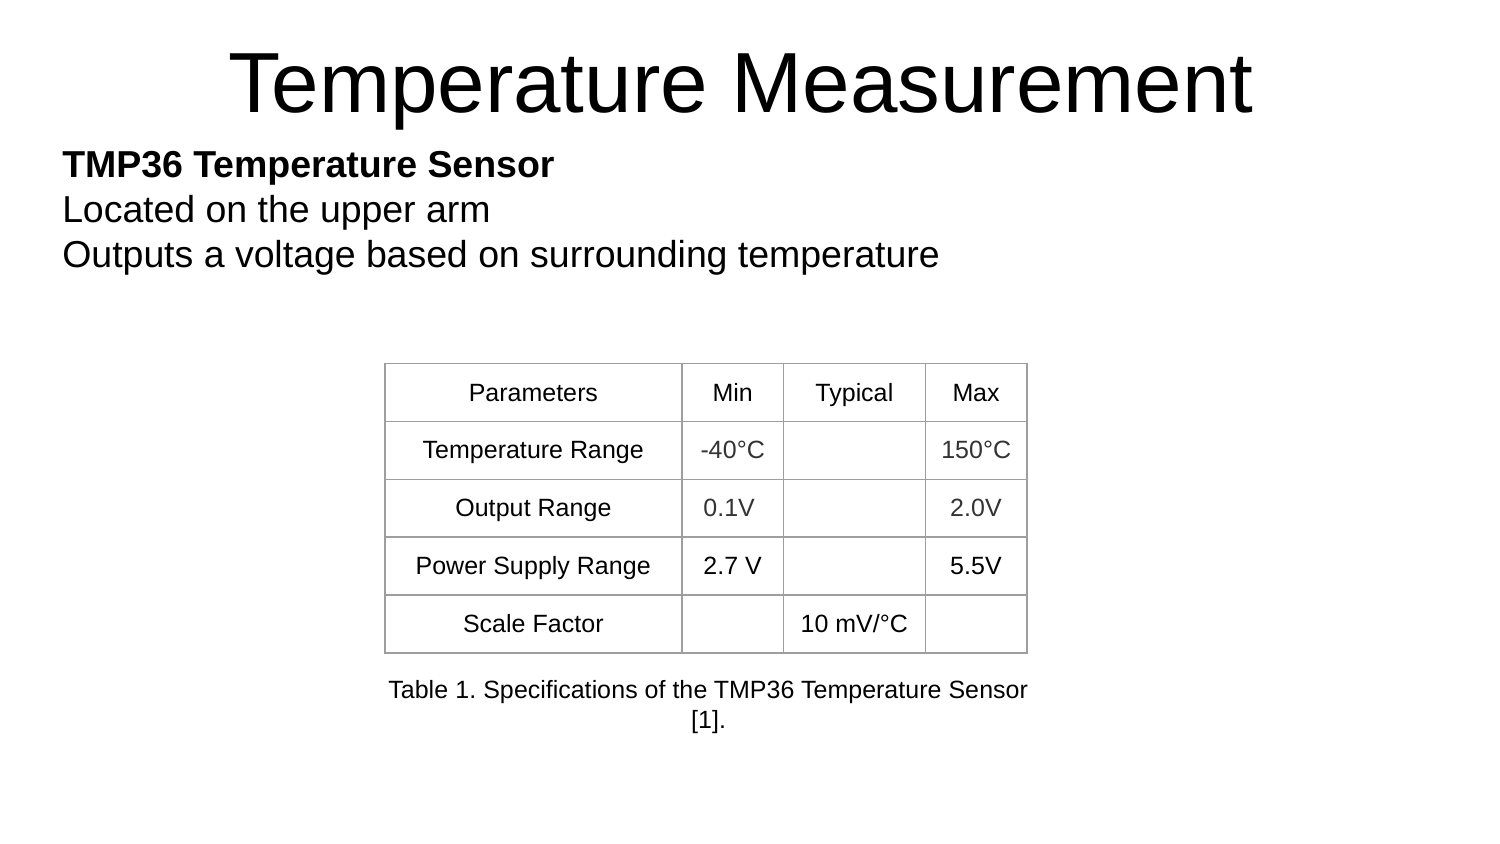

# Temperature Measurement
TMP36 Temperature Sensor
Located on the upper arm
Outputs a voltage based on surrounding temperature
| Parameters | Min | Typical | Max |
| --- | --- | --- | --- |
| Temperature Range | -40°C |  | 150°C |
| Output Range | 0.1V |  | 2.0V |
| Power Supply Range | 2.7 V |  | 5.5V |
| Scale Factor |  | 10 mV/°C |  |

Table 1. Specifications of the TMP36 Temperature Sensor [1].